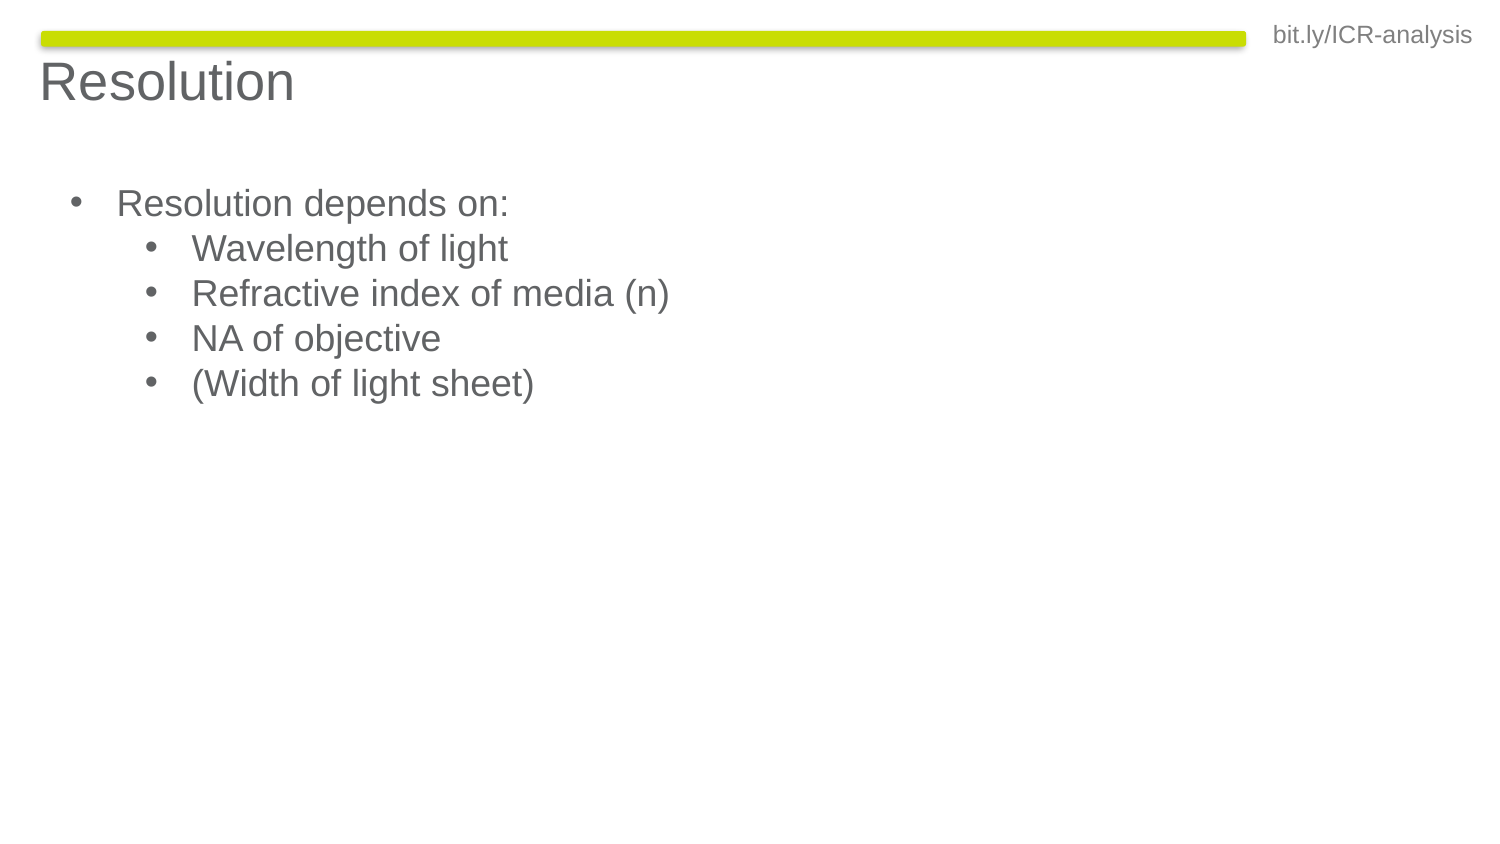

Resolution

Resolution depends on:
Wavelength of light
Refractive index of media (n)
NA of objective
(Width of light sheet)